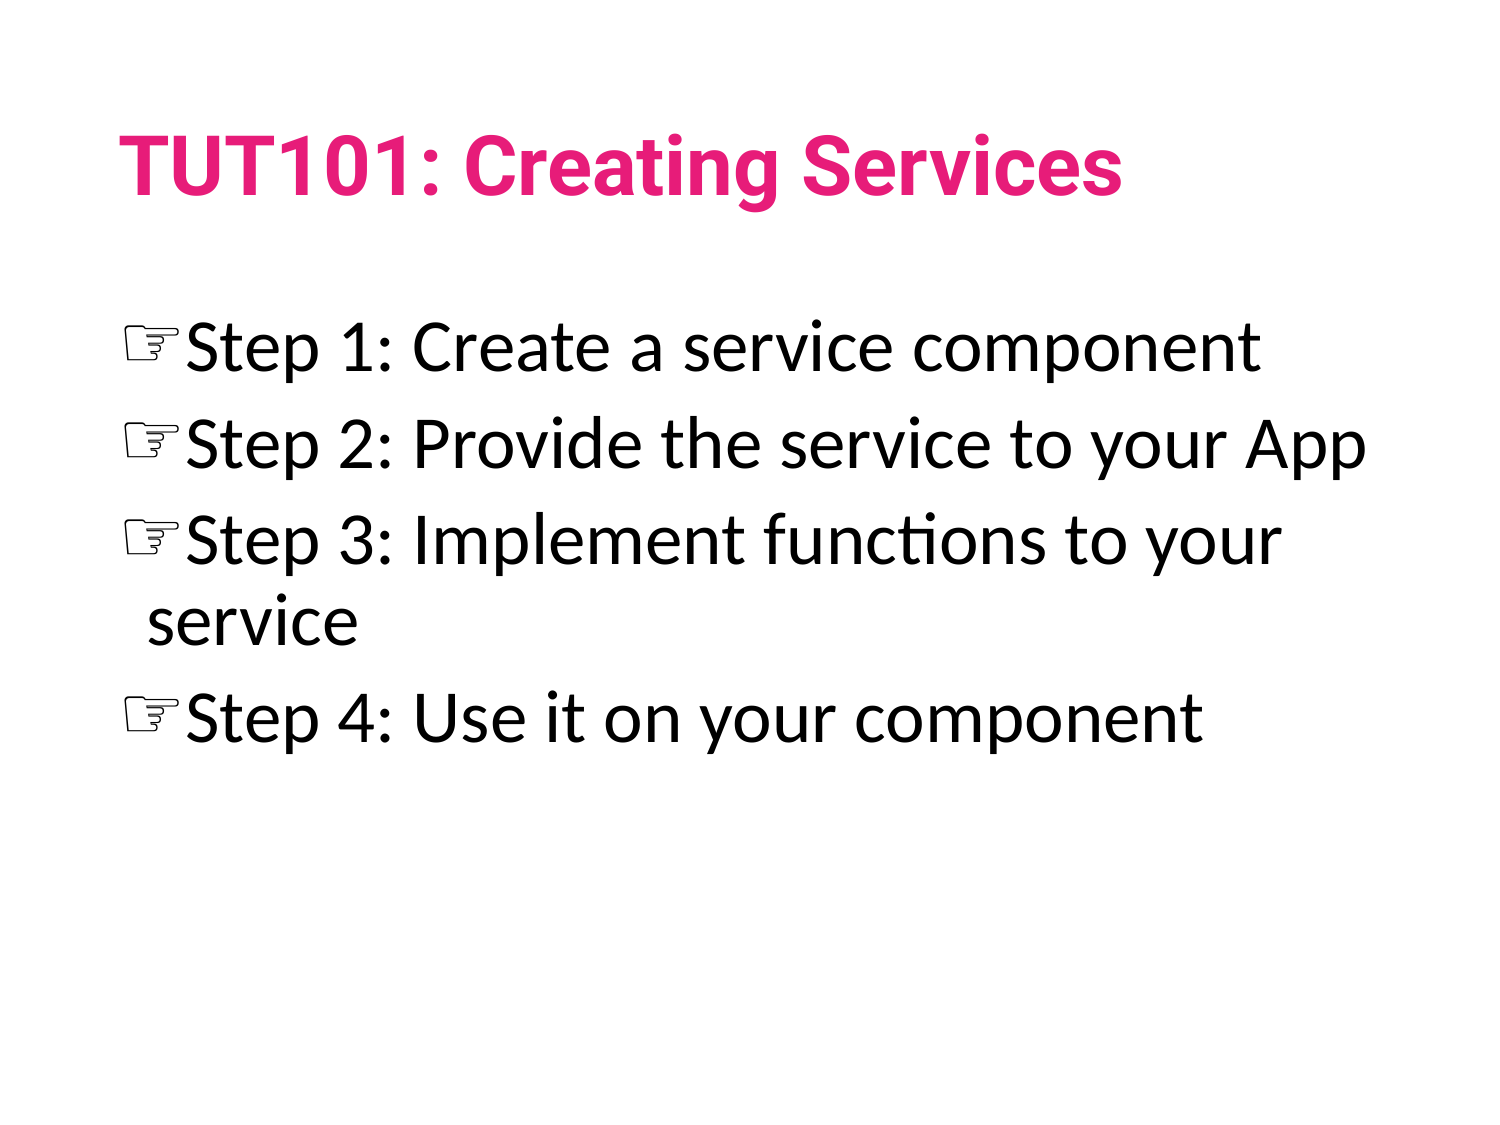

# TUT101: Creating Services
Step 1: Create a service component
Step 2: Provide the service to your App
Step 3: Implement functions to your service
Step 4: Use it on your component